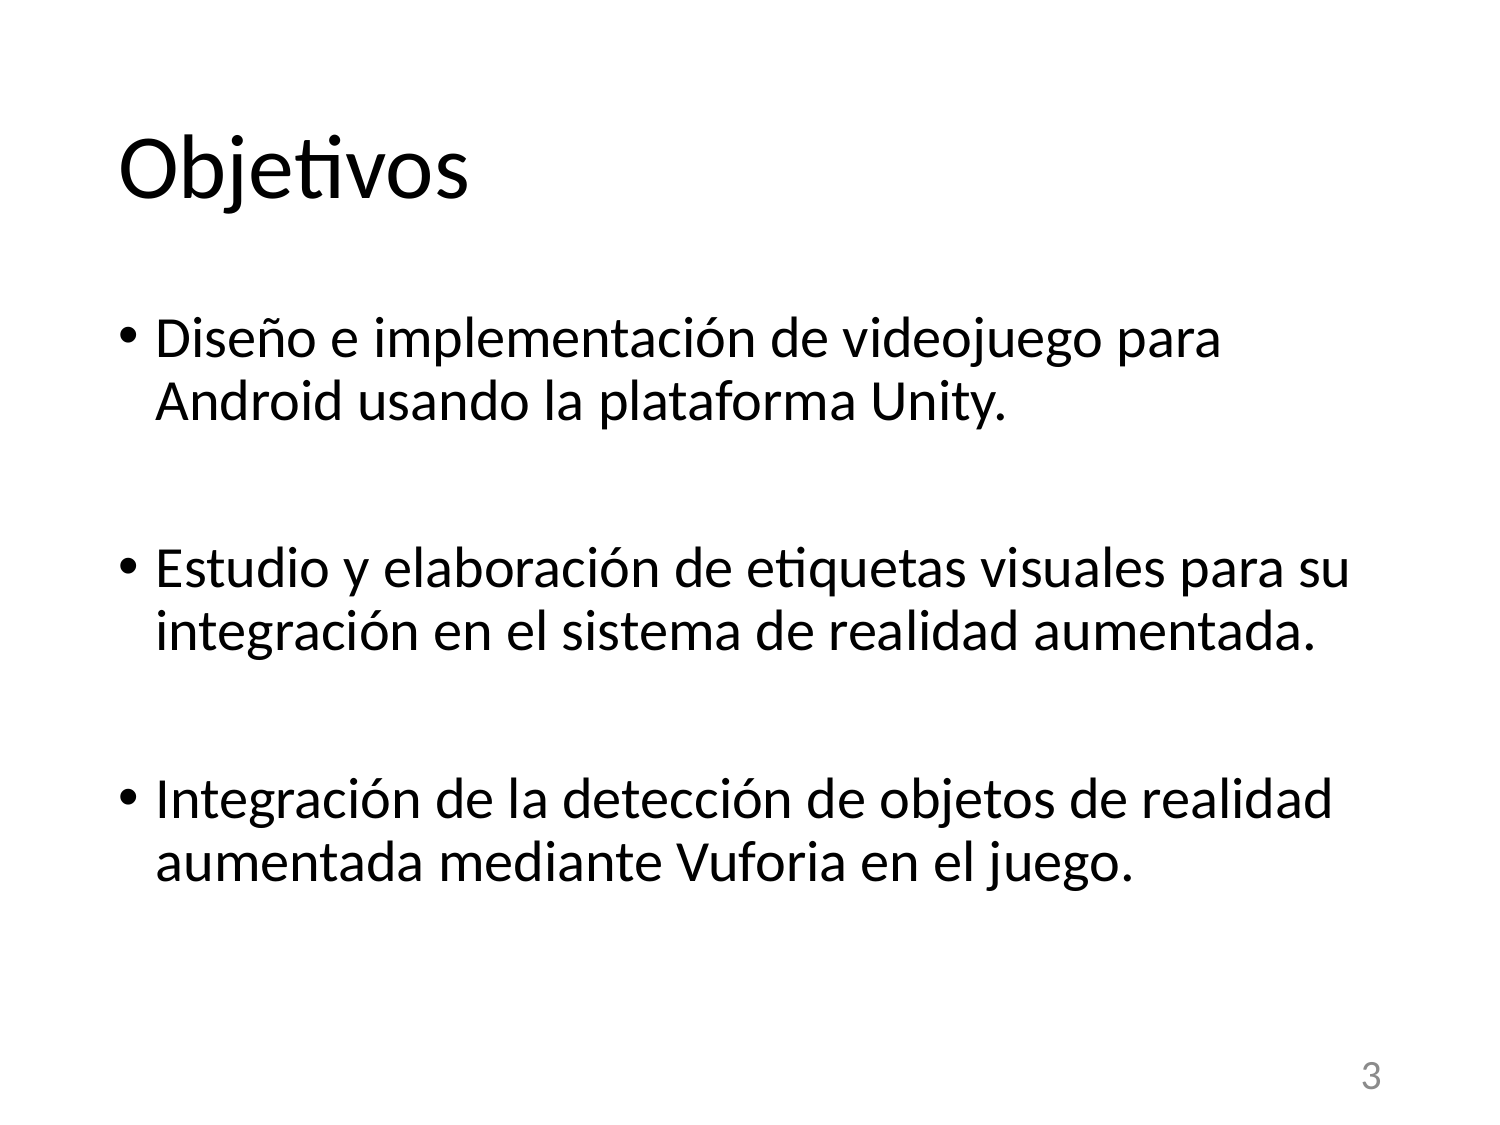

# Objetivos
Diseño e implementación de videojuego para Android usando la plataforma Unity.

Estudio y elaboración de etiquetas visuales para su integración en el sistema de realidad aumentada.

Integración de la detección de objetos de realidad aumentada mediante Vuforia en el juego.
3